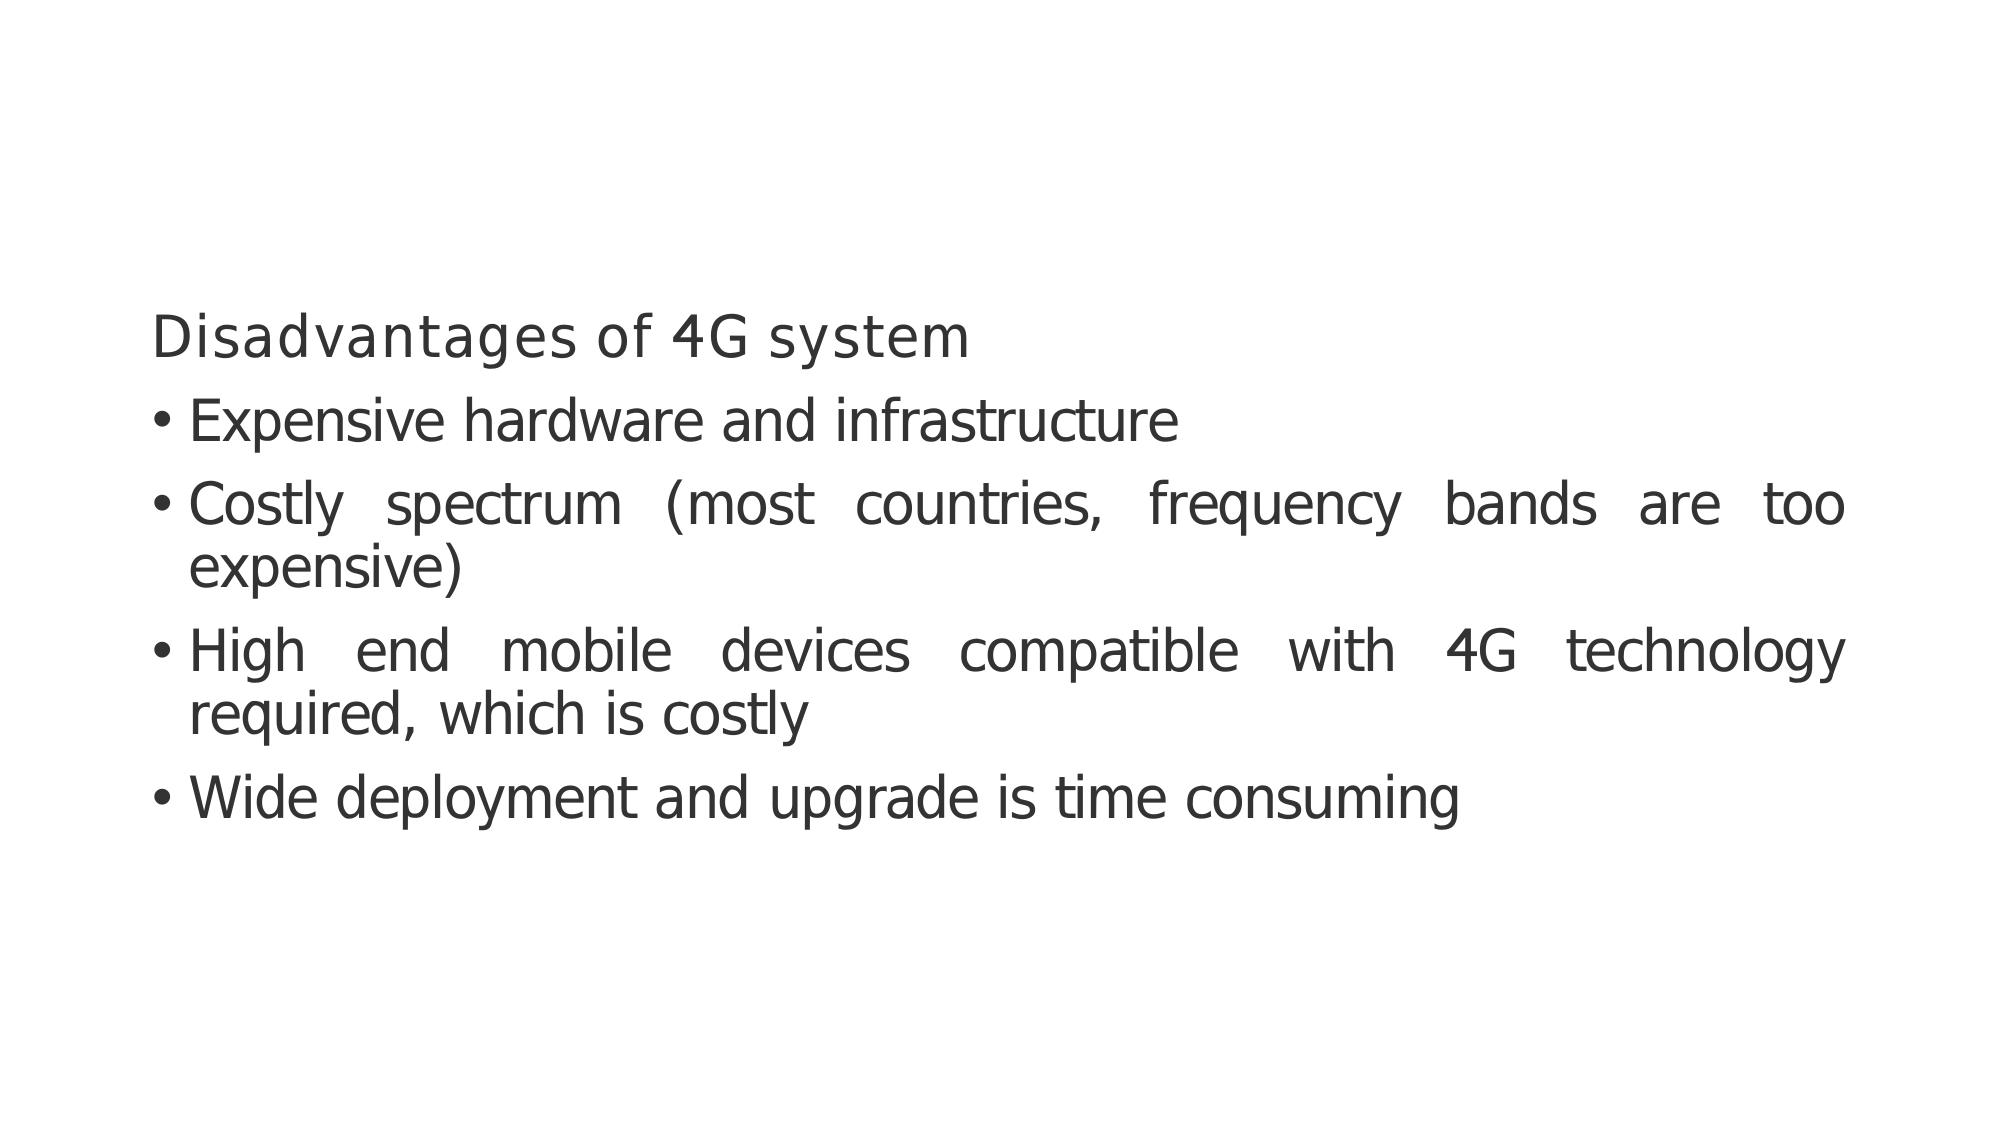

Disadvantages of 4G system
Expensive hardware and infrastructure
Costly spectrum (most countries, frequency bands are too expensive)
High end mobile devices compatible with 4G technology required, which is costly
Wide deployment and upgrade is time consuming